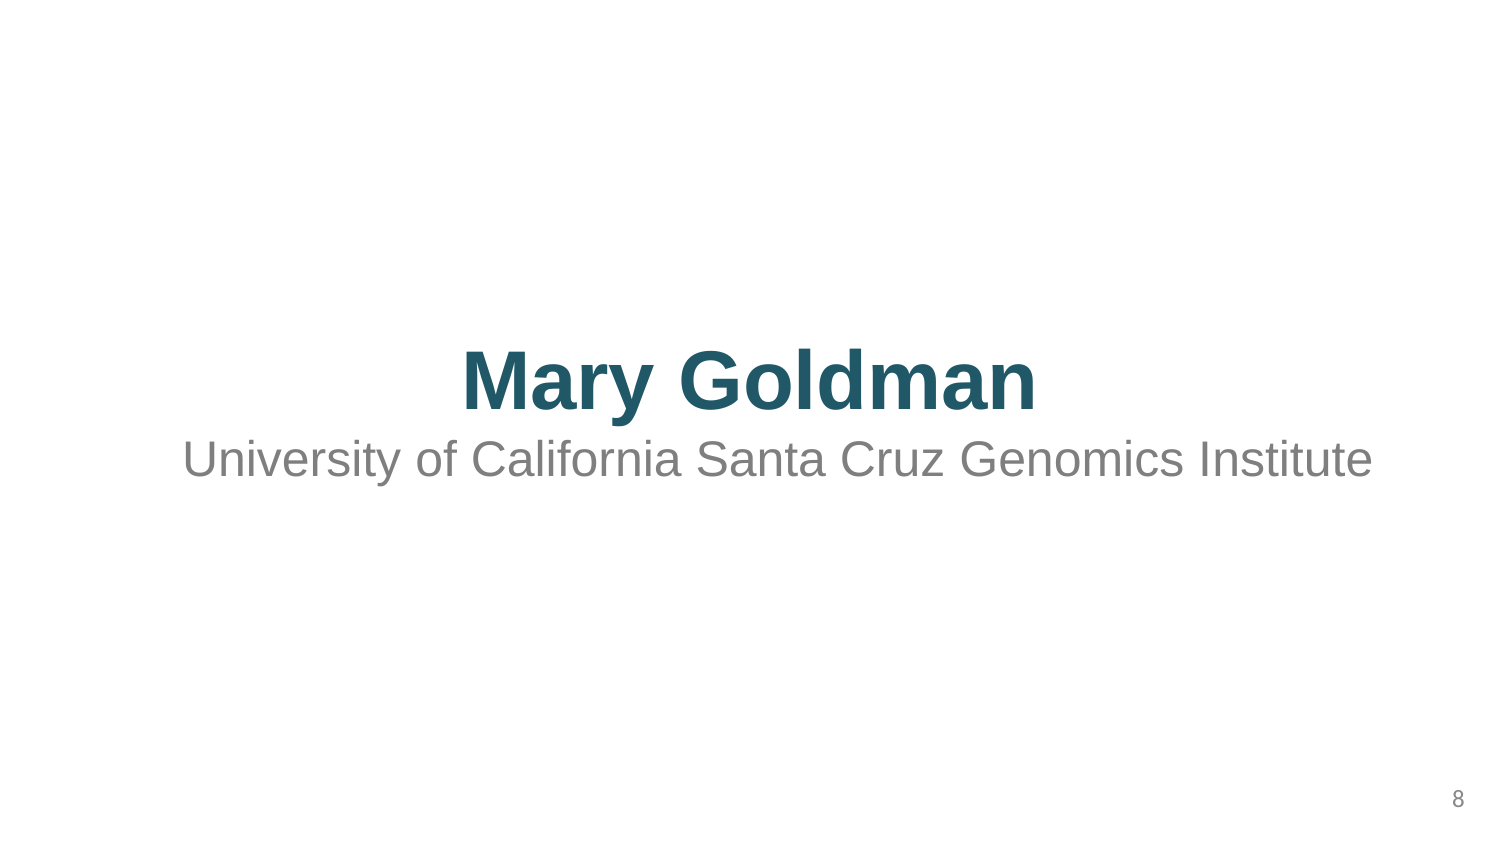

# Mary Goldman University of California Santa Cruz Genomics Institute
8